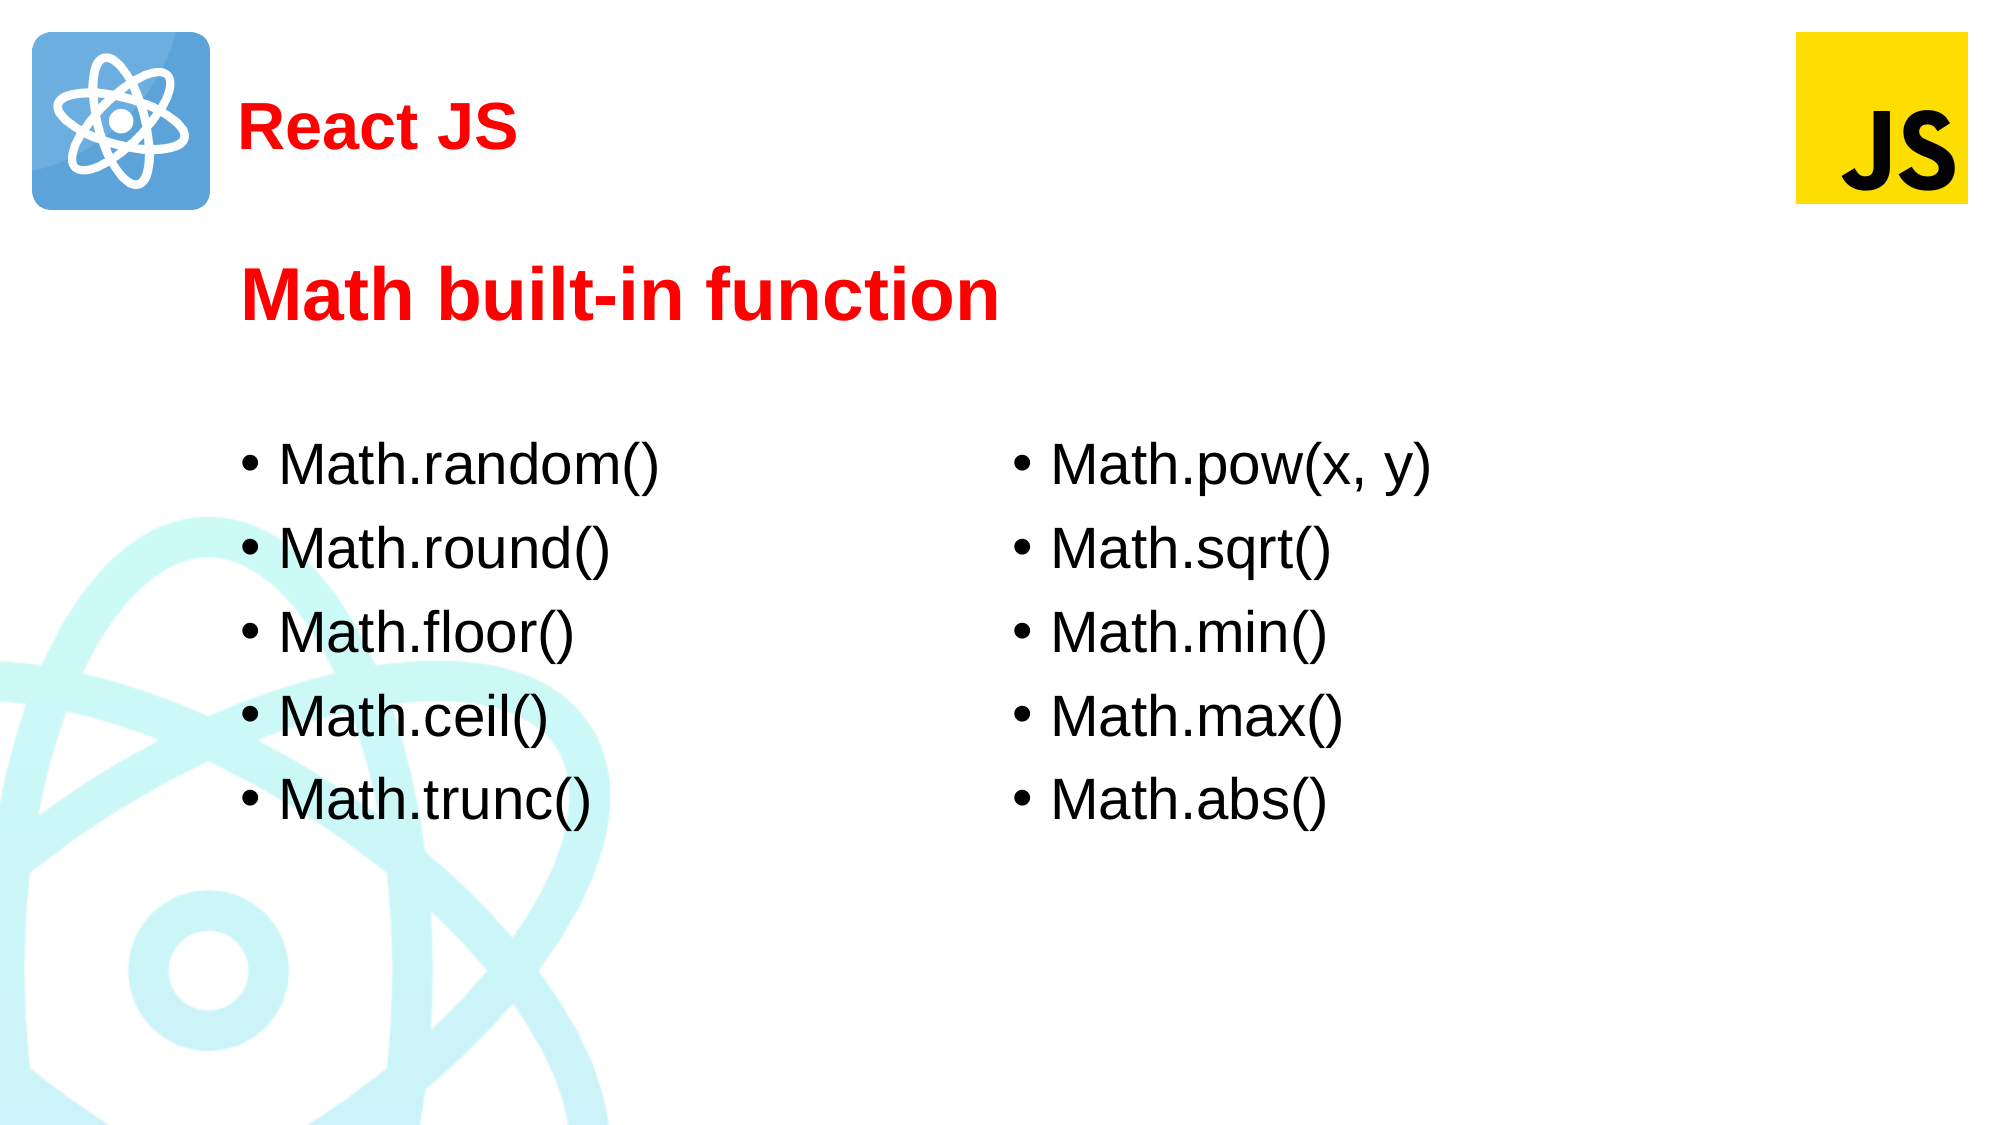

# Math built-in function
Math.random()
Math.round()
Math.floor()
Math.ceil()
Math.trunc()
Math.pow(x, y)
Math.sqrt()
Math.min()
Math.max()
Math.abs()